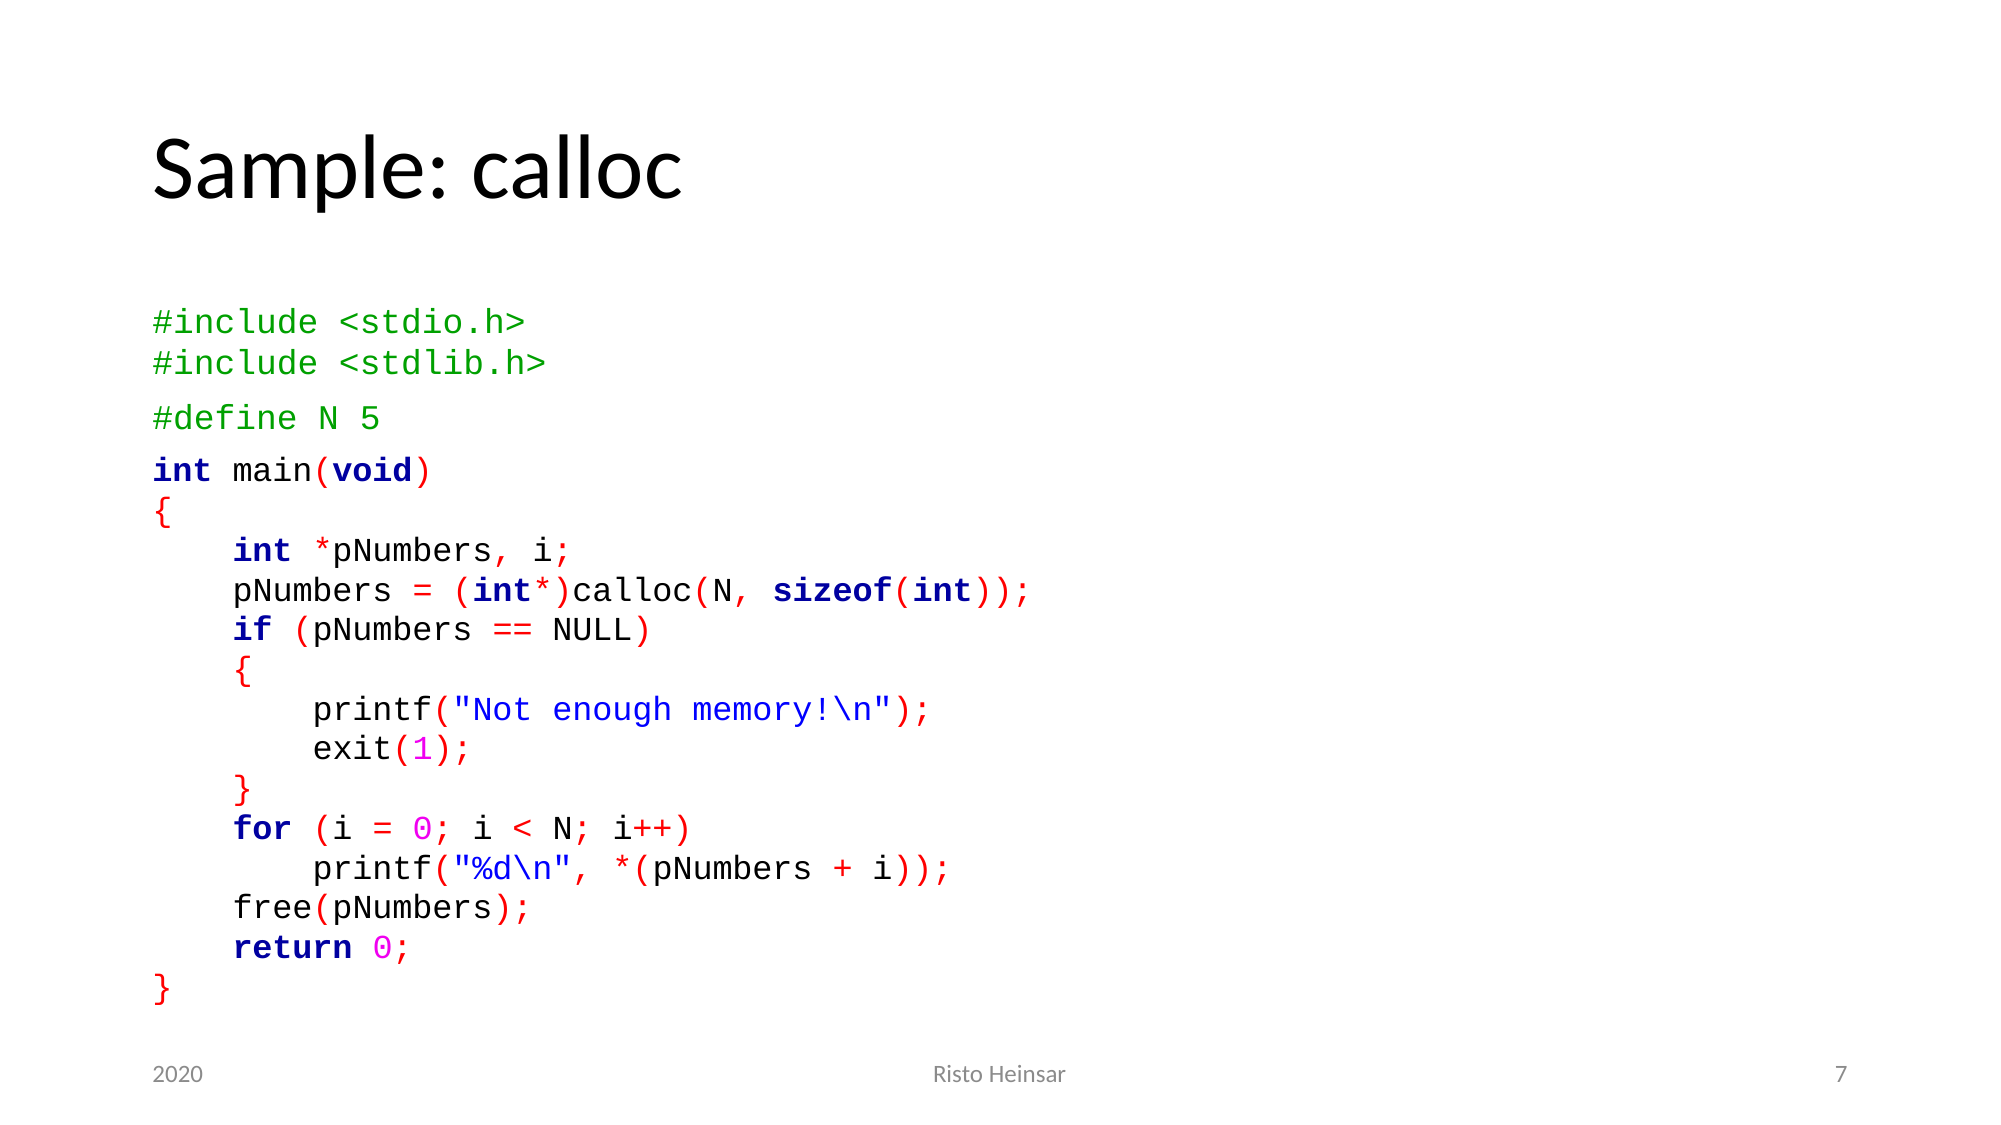

# Sample: calloc
#include <stdio.h>
#include <stdlib.h>

#define N 5

int main(void)
{
    int *pNumbers, i;
    pNumbers = (int*)calloc(N, sizeof(int));
    if (pNumbers == NULL)
    {
        printf("Not enough memory!\n");
        exit(1);
    }
    for (i = 0; i < N; i++)
        printf("%d\n", *(pNumbers + i));
    free(pNumbers);
    return 0;
}
2020
Risto Heinsar
7